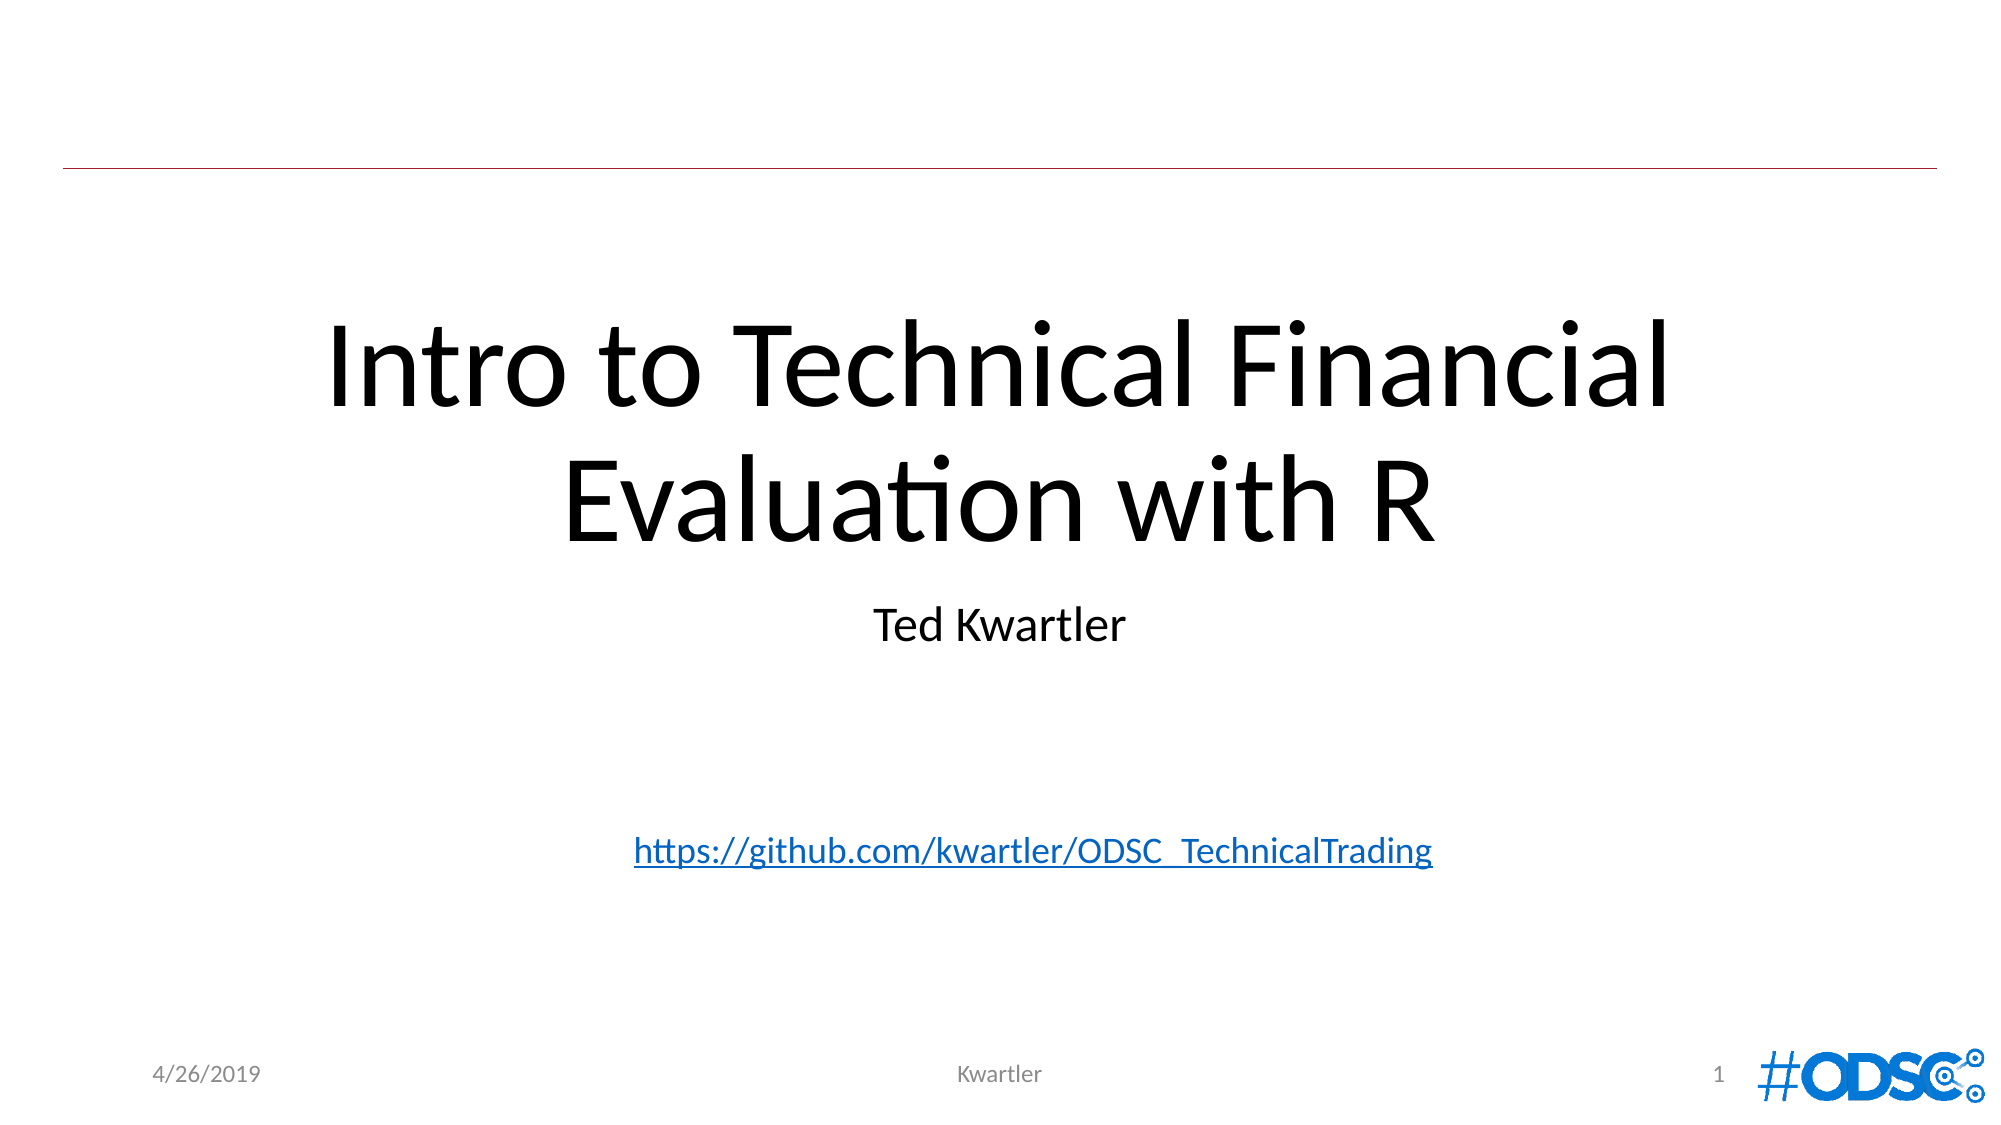

# Intro to Technical Financial Evaluation with R
Ted Kwartler
https://github.com/kwartler/ODSC_TechnicalTrading
4/26/2019
Kwartler
1